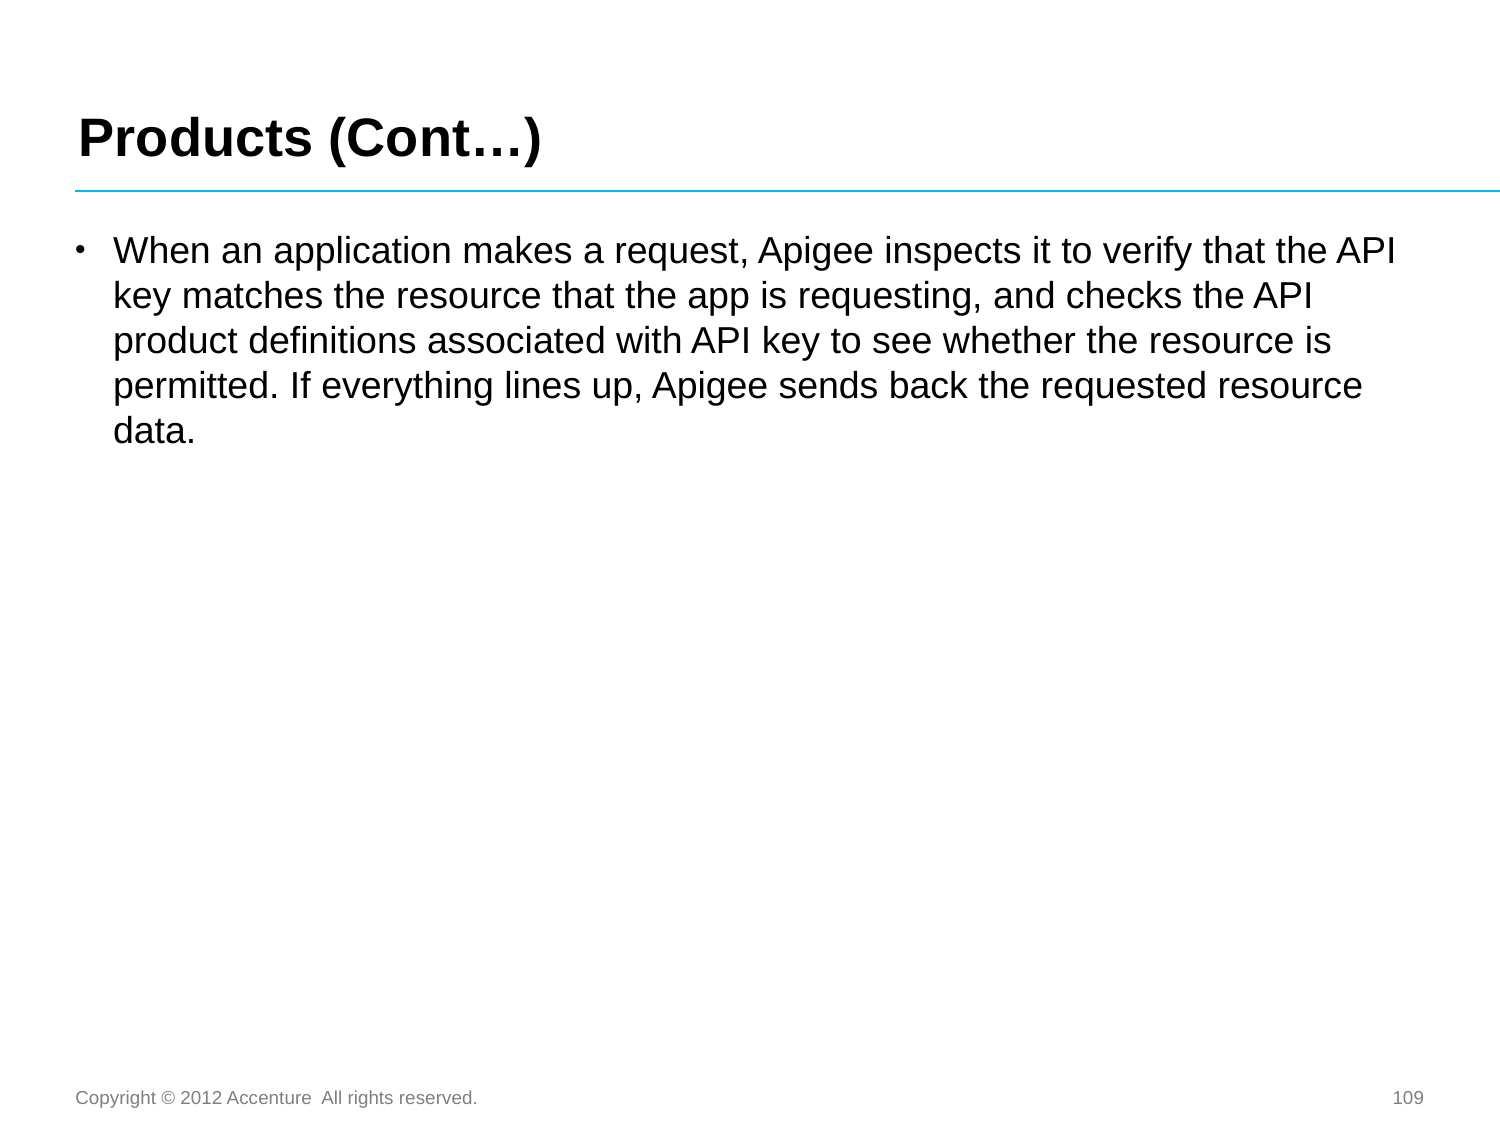

# Products (Cont…)
When an application makes a request, Apigee inspects it to verify that the API key matches the resource that the app is requesting, and checks the API product definitions associated with API key to see whether the resource is permitted. If everything lines up, Apigee sends back the requested resource data.